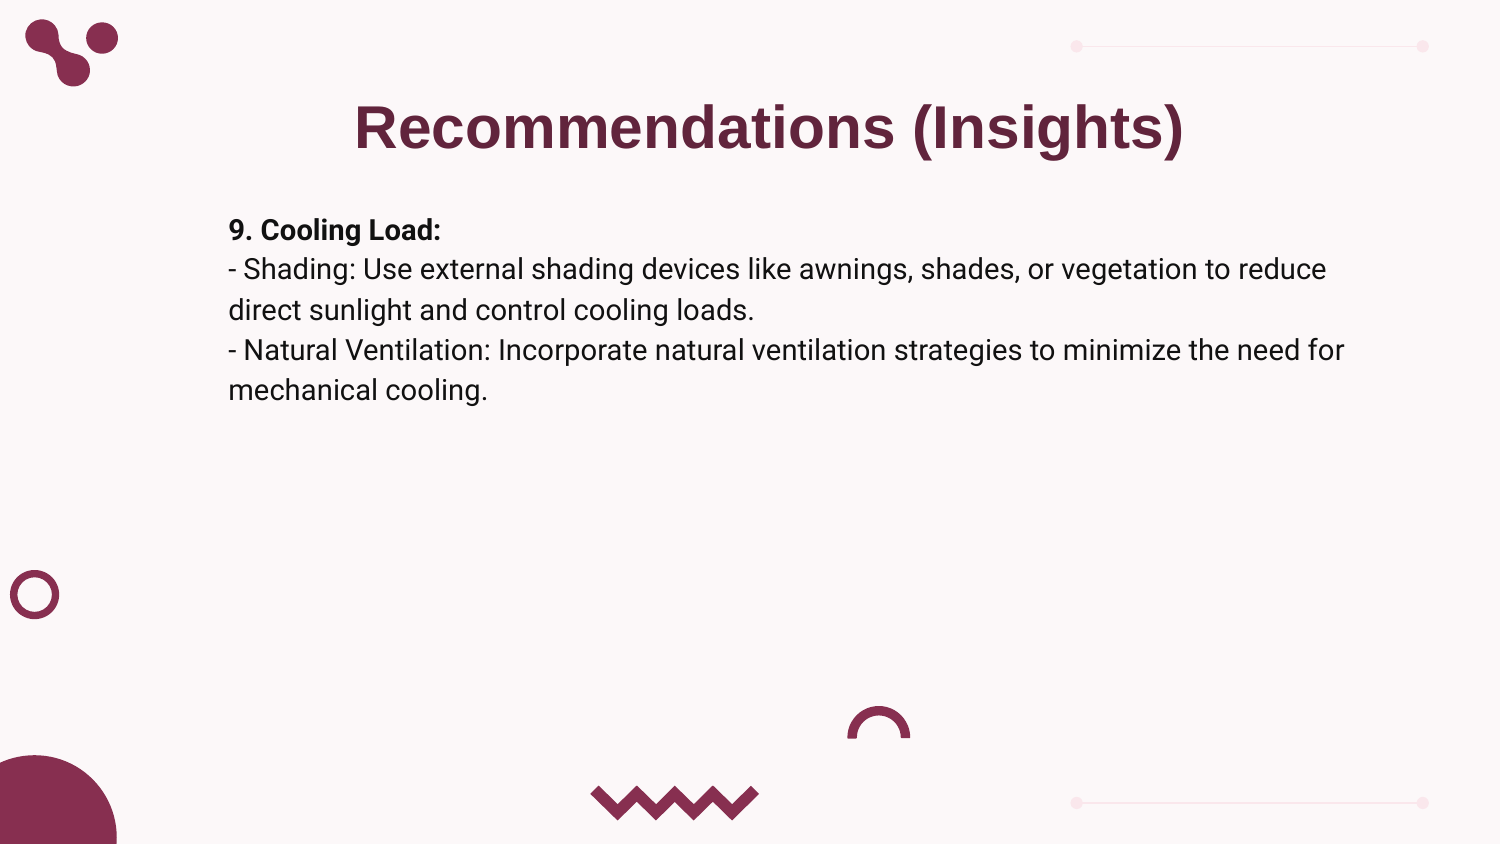

# Recommendations (Insights)
9. Cooling Load:
- Shading: Use external shading devices like awnings, shades, or vegetation to reduce direct sunlight and control cooling loads.
- Natural Ventilation: Incorporate natural ventilation strategies to minimize the need for mechanical cooling.